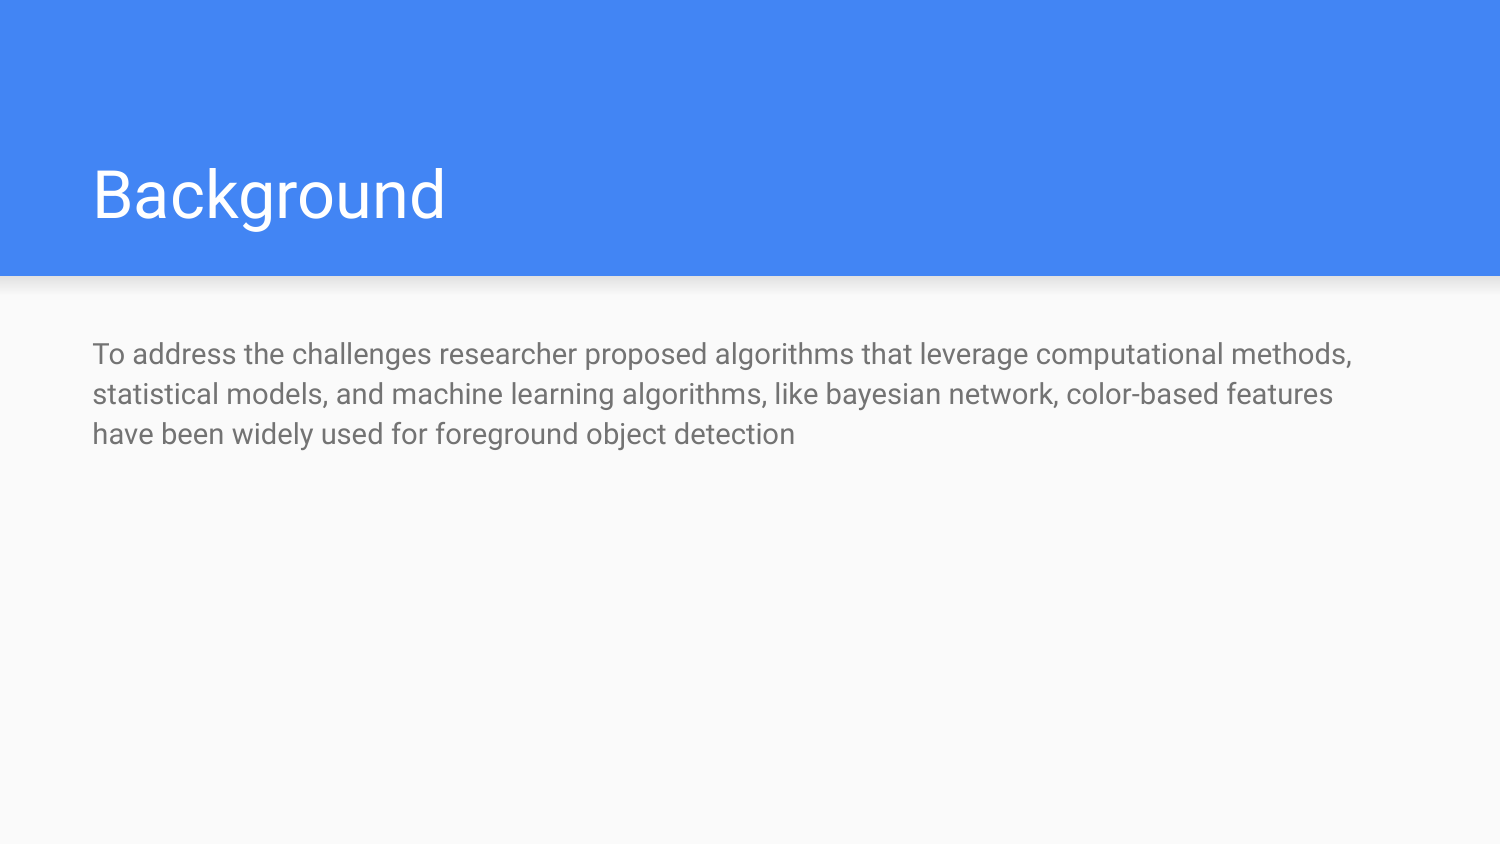

# Background
To address the challenges researcher proposed algorithms that leverage computational methods, statistical models, and machine learning algorithms, like bayesian network, color-based features have been widely used for foreground object detection